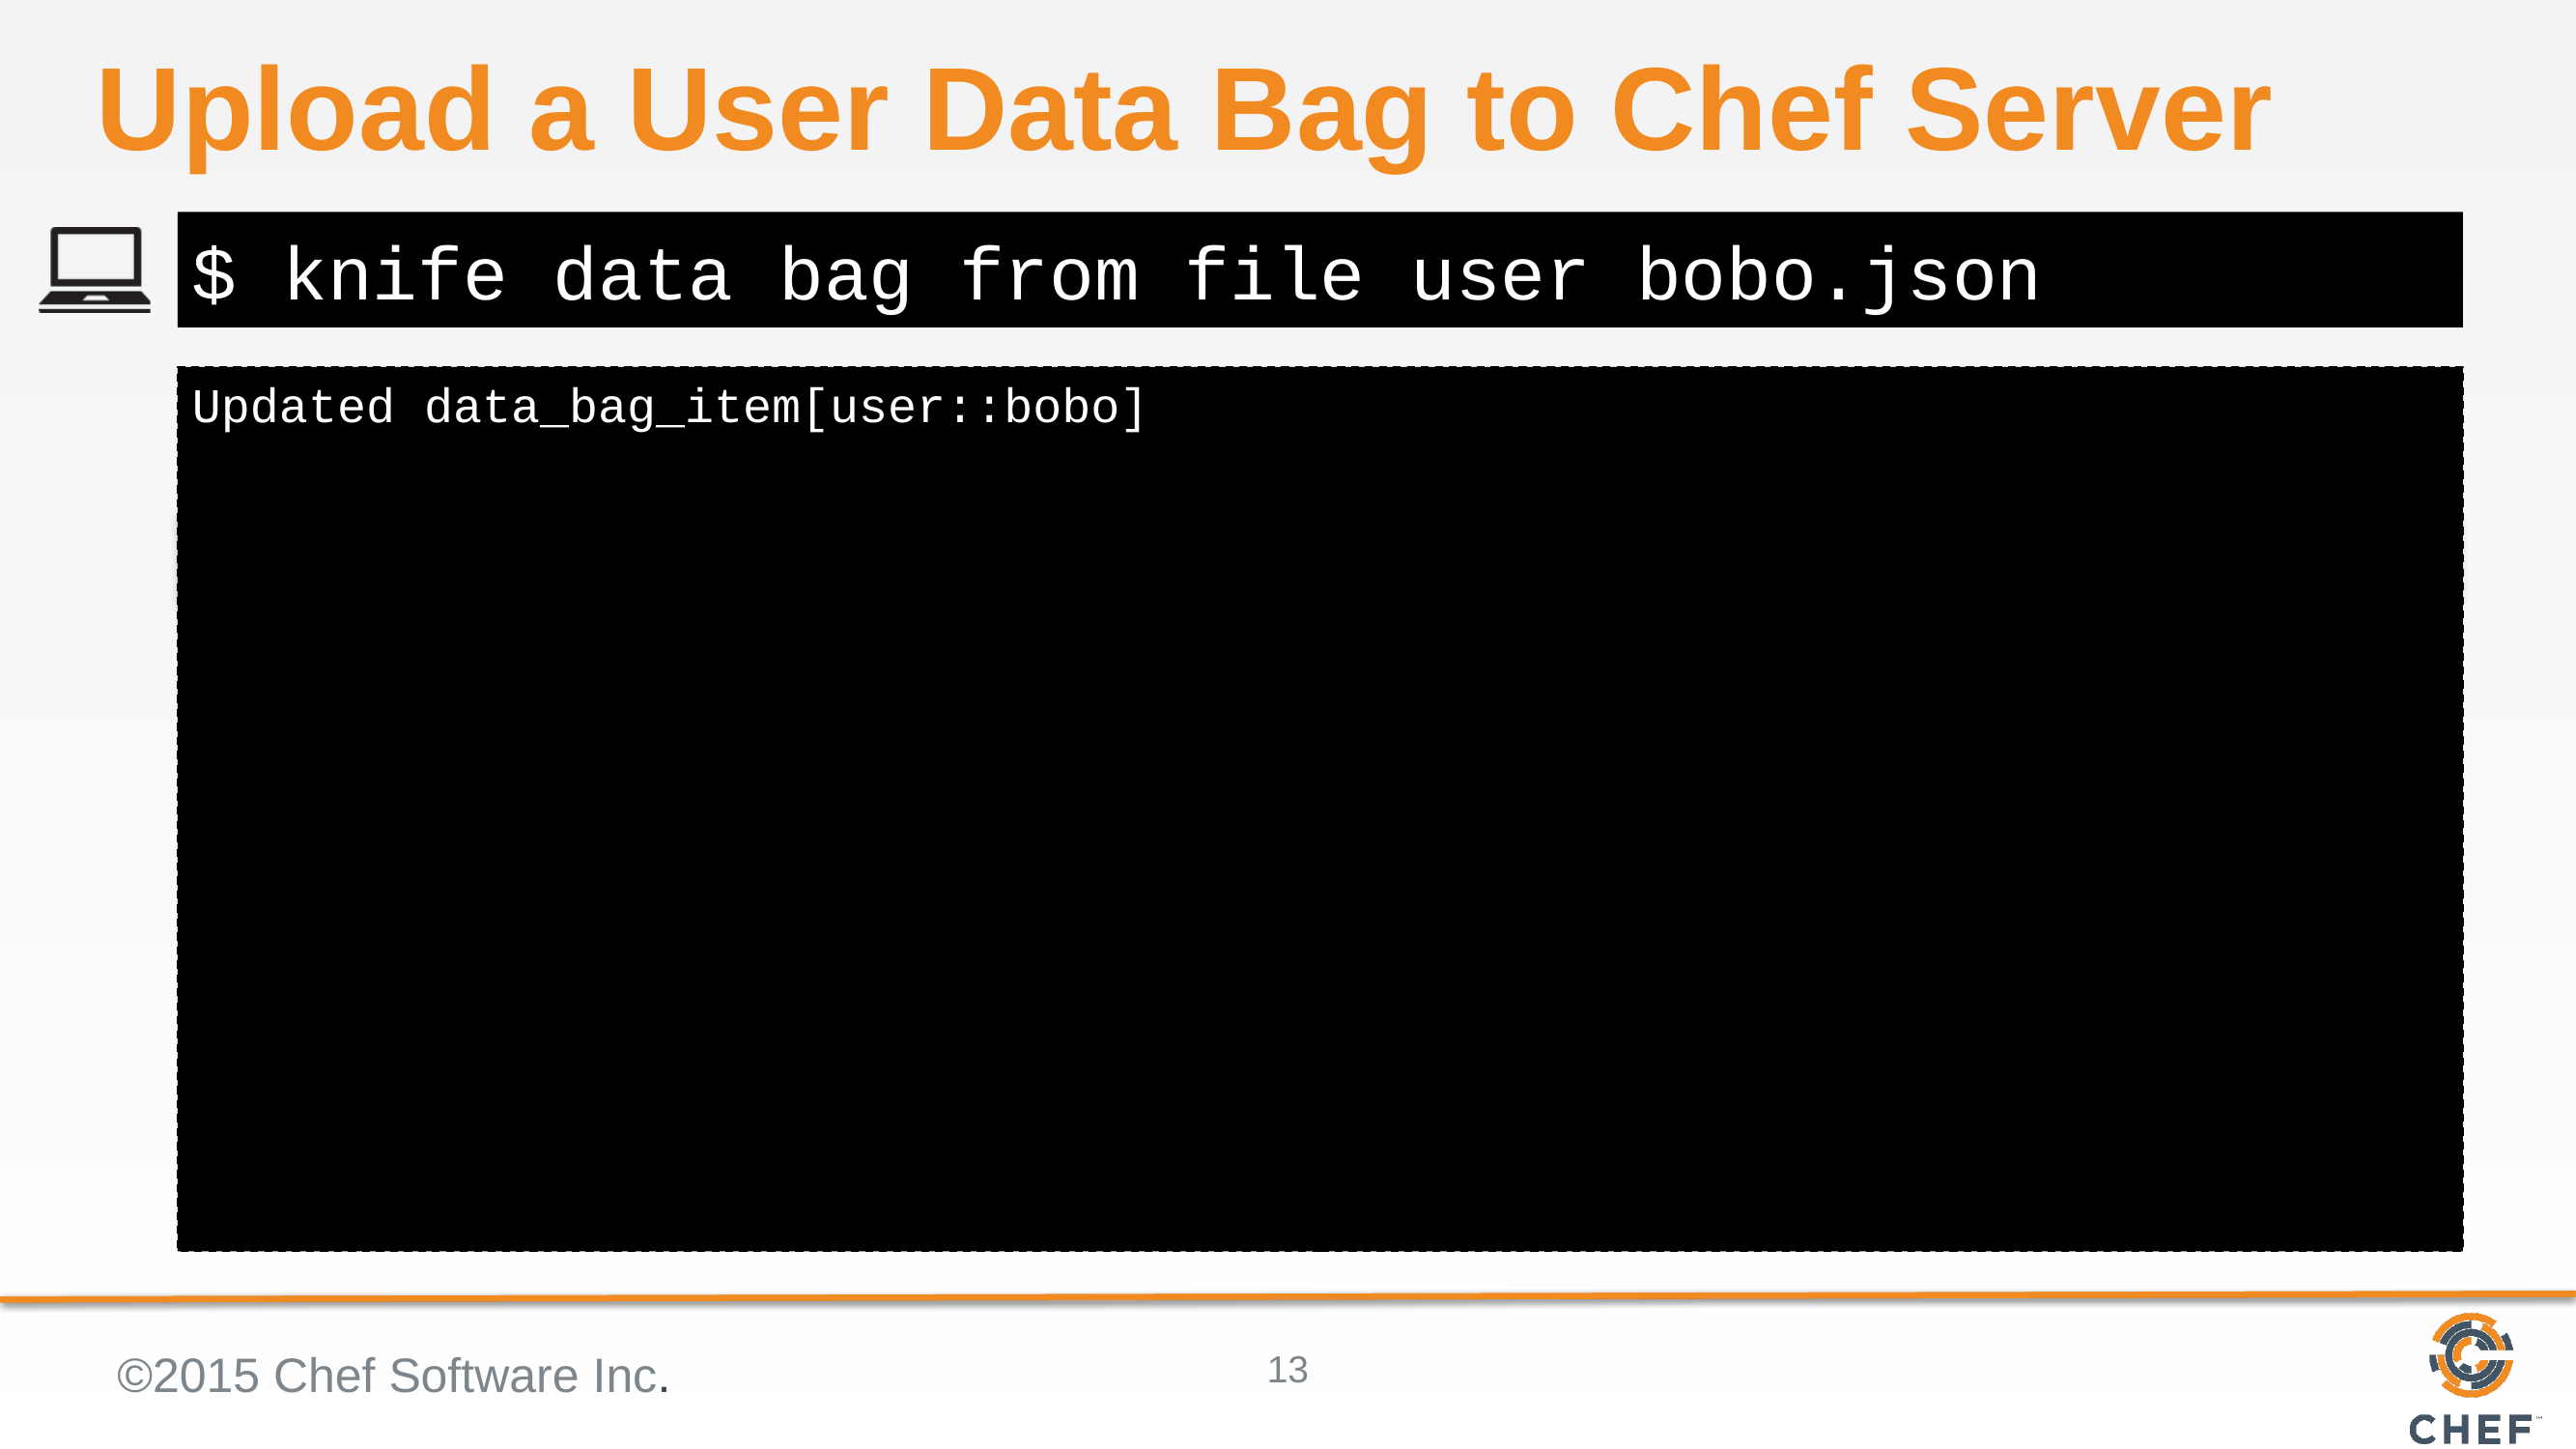

# Upload a User Data Bag to Chef Server
$ knife data bag from file user bobo.json
Updated data_bag_item[user::bobo]
©2015 Chef Software Inc.
13